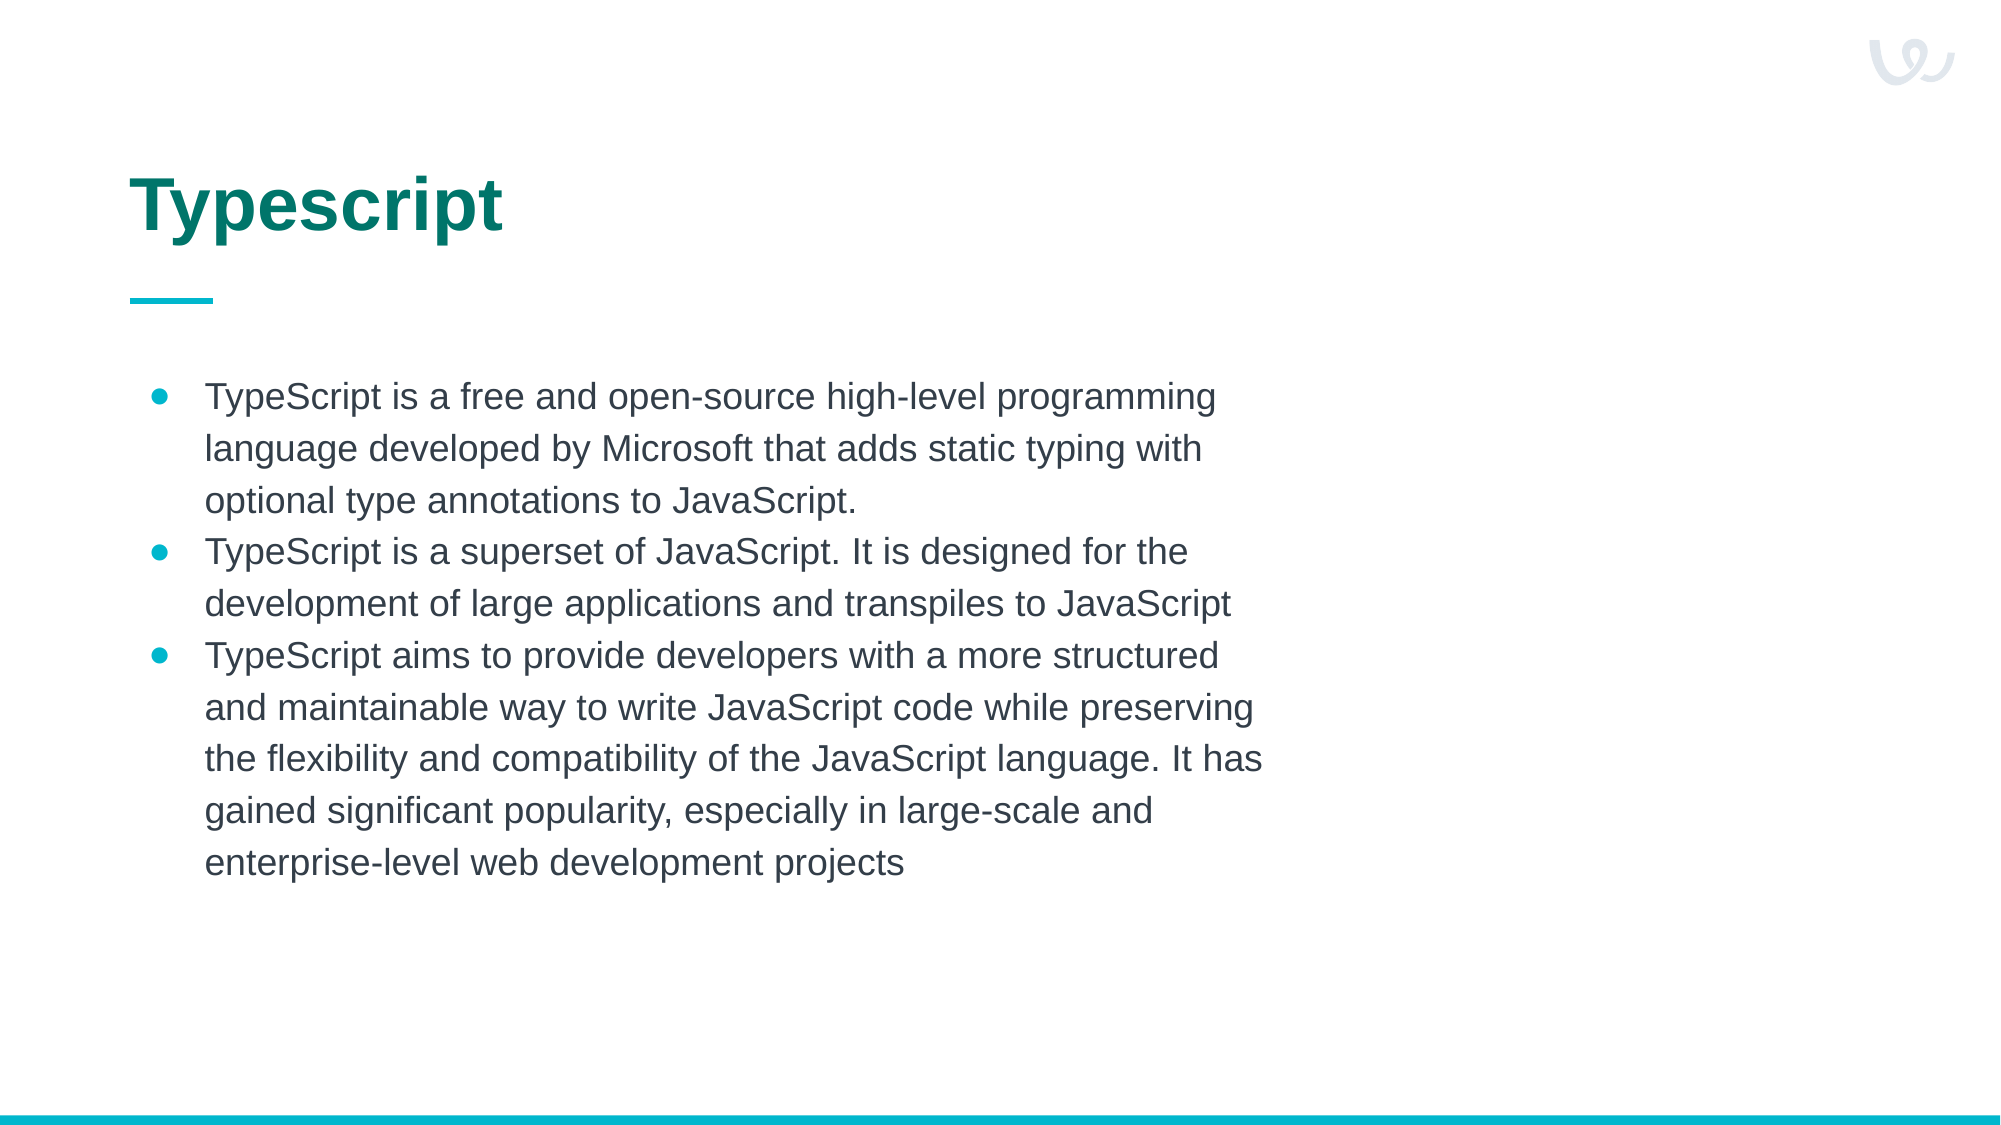

# Typescript
TypeScript is a free and open-source high-level programming language developed by Microsoft that adds static typing with optional type annotations to JavaScript.
TypeScript is a superset of JavaScript. It is designed for the development of large applications and transpiles to JavaScript
TypeScript aims to provide developers with a more structured and maintainable way to write JavaScript code while preserving the flexibility and compatibility of the JavaScript language. It has gained significant popularity, especially in large-scale and enterprise-level web development projects